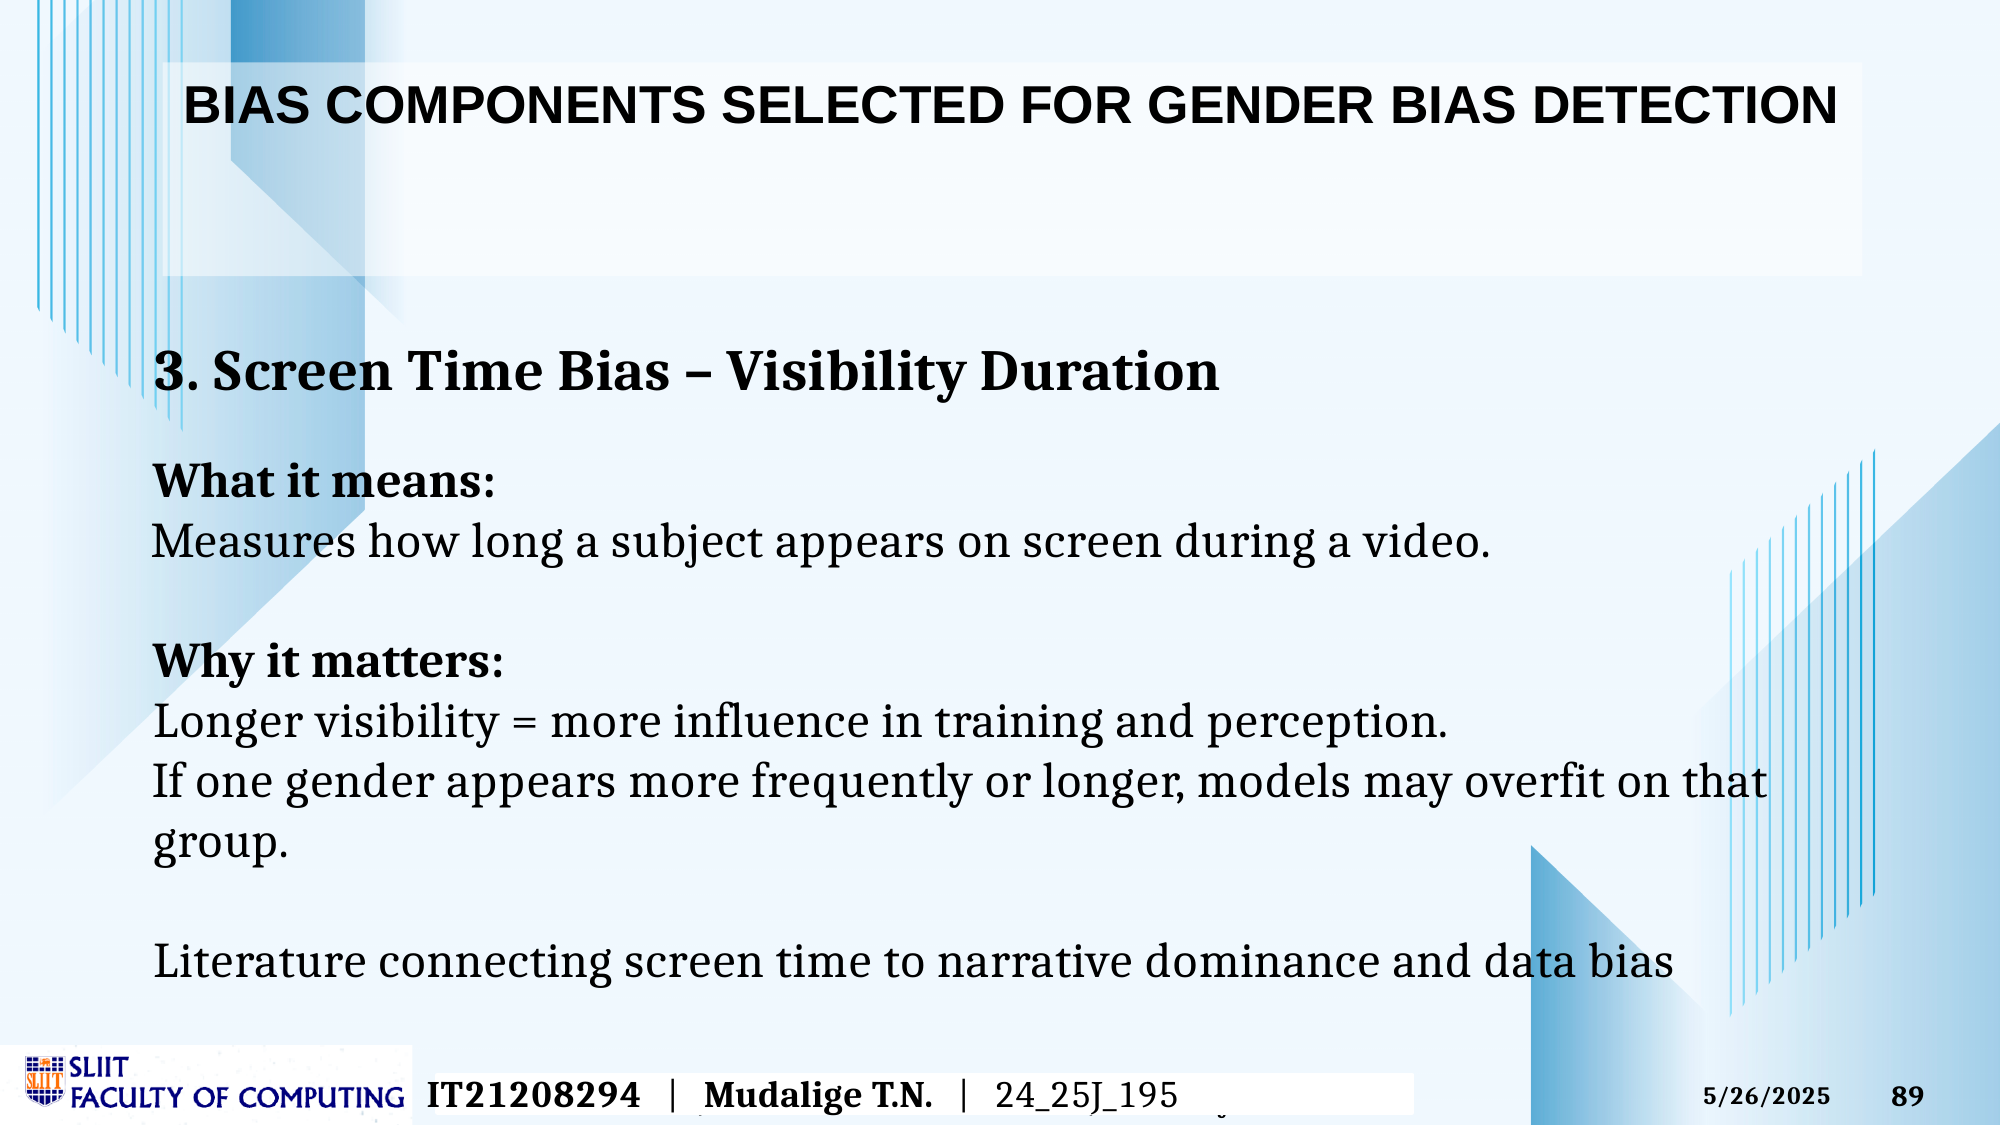

# Bias Components Selected for Gender Bias Detection
3. Screen Time Bias – Visibility Duration

What it means:
Measures how long a subject appears on screen during a video.

Why it matters:
Longer visibility = more influence in training and perception.
If one gender appears more frequently or longer, models may overfit on that group.

Literature connecting screen time to narrative dominance and data bias

IT21208294   |   Mudalige T.N.   |   24_25J_195